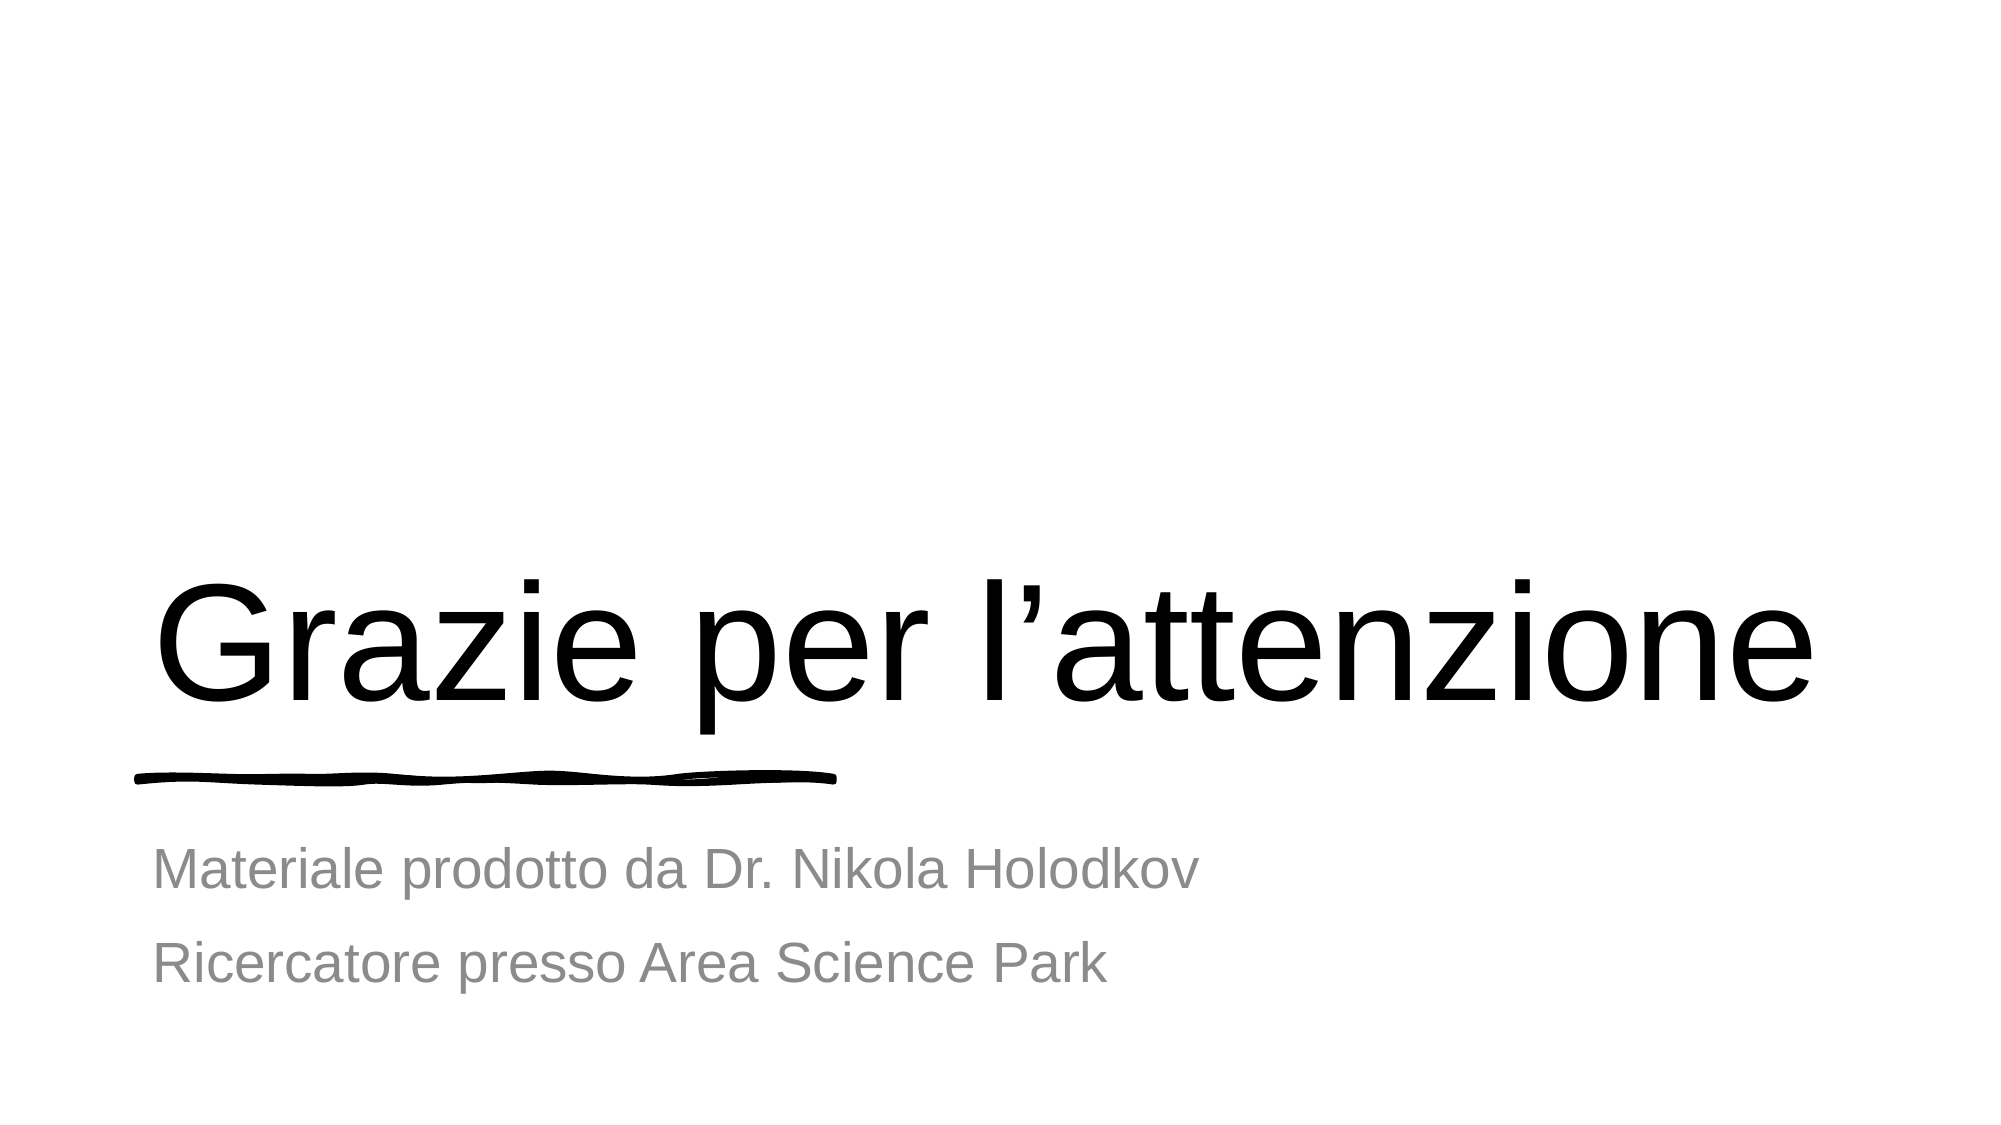

# Grazie per l’attenzione
Materiale prodotto da Dr. Nikola Holodkov
Ricercatore presso Area Science Park